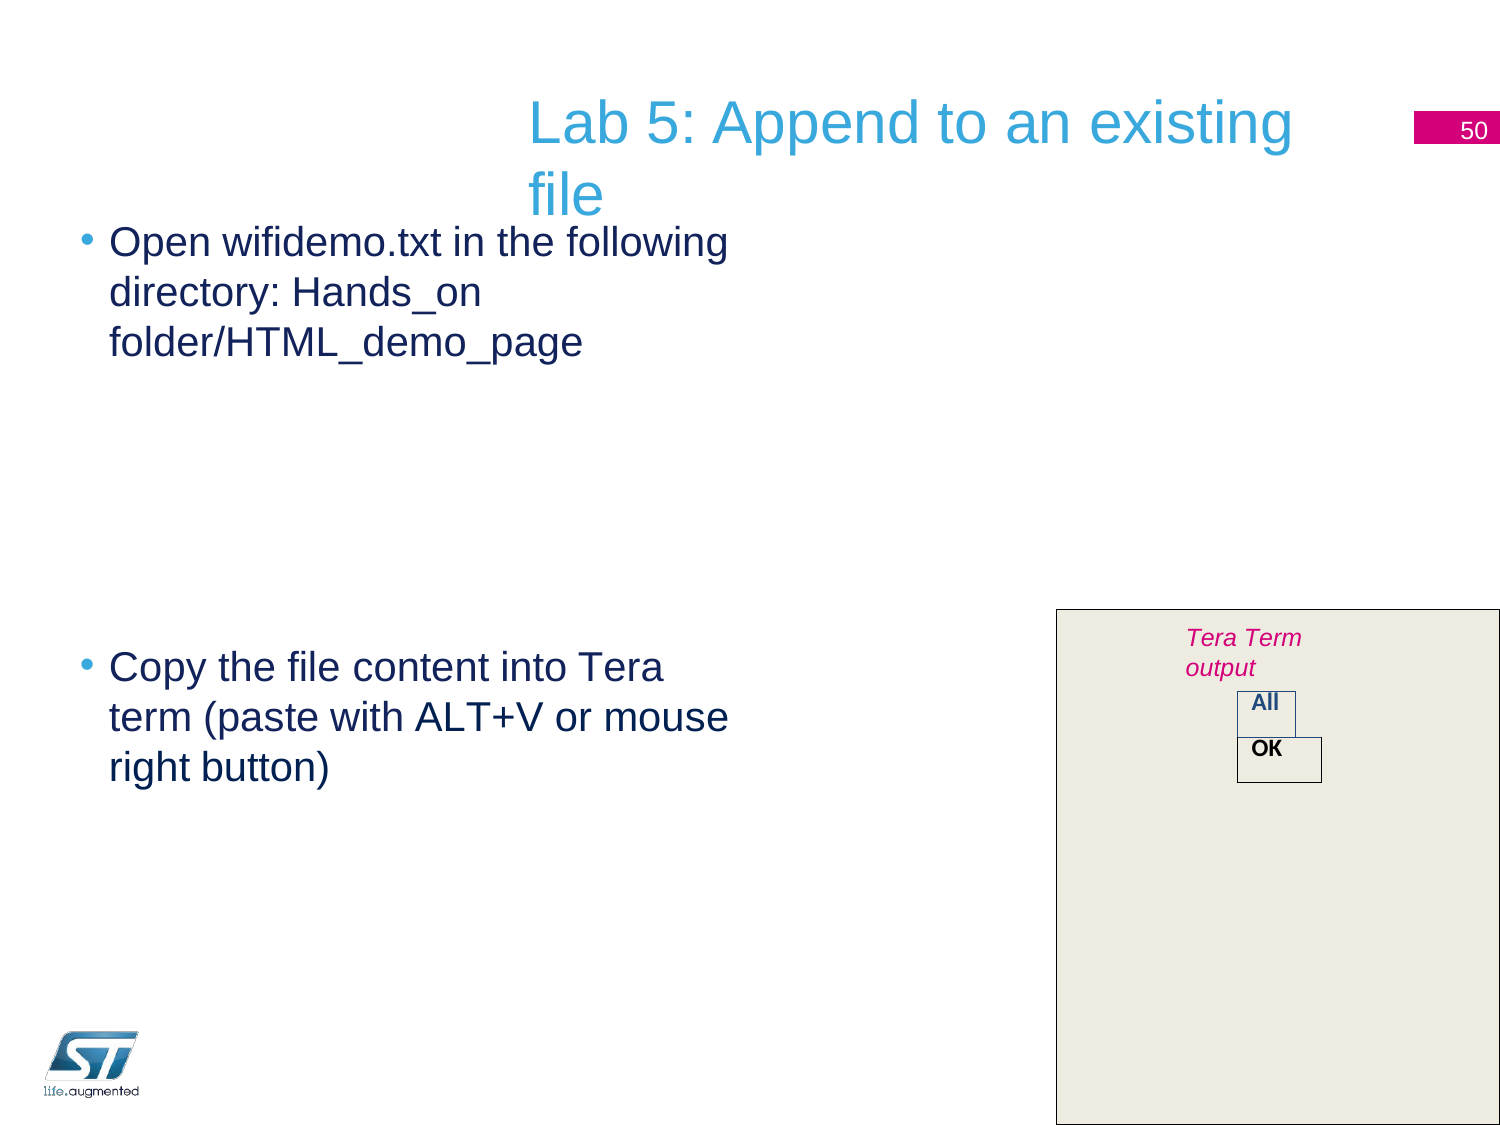

# Lab 5: Append to an existing file

50
Open wifidemo.txt in the following directory: Hands_on folder/HTML_demo_page

Tera Term output
Copy the file content into Tera term (paste with ALT+V or mouse right button)
| All |  |
| --- | --- |
| OK |  |